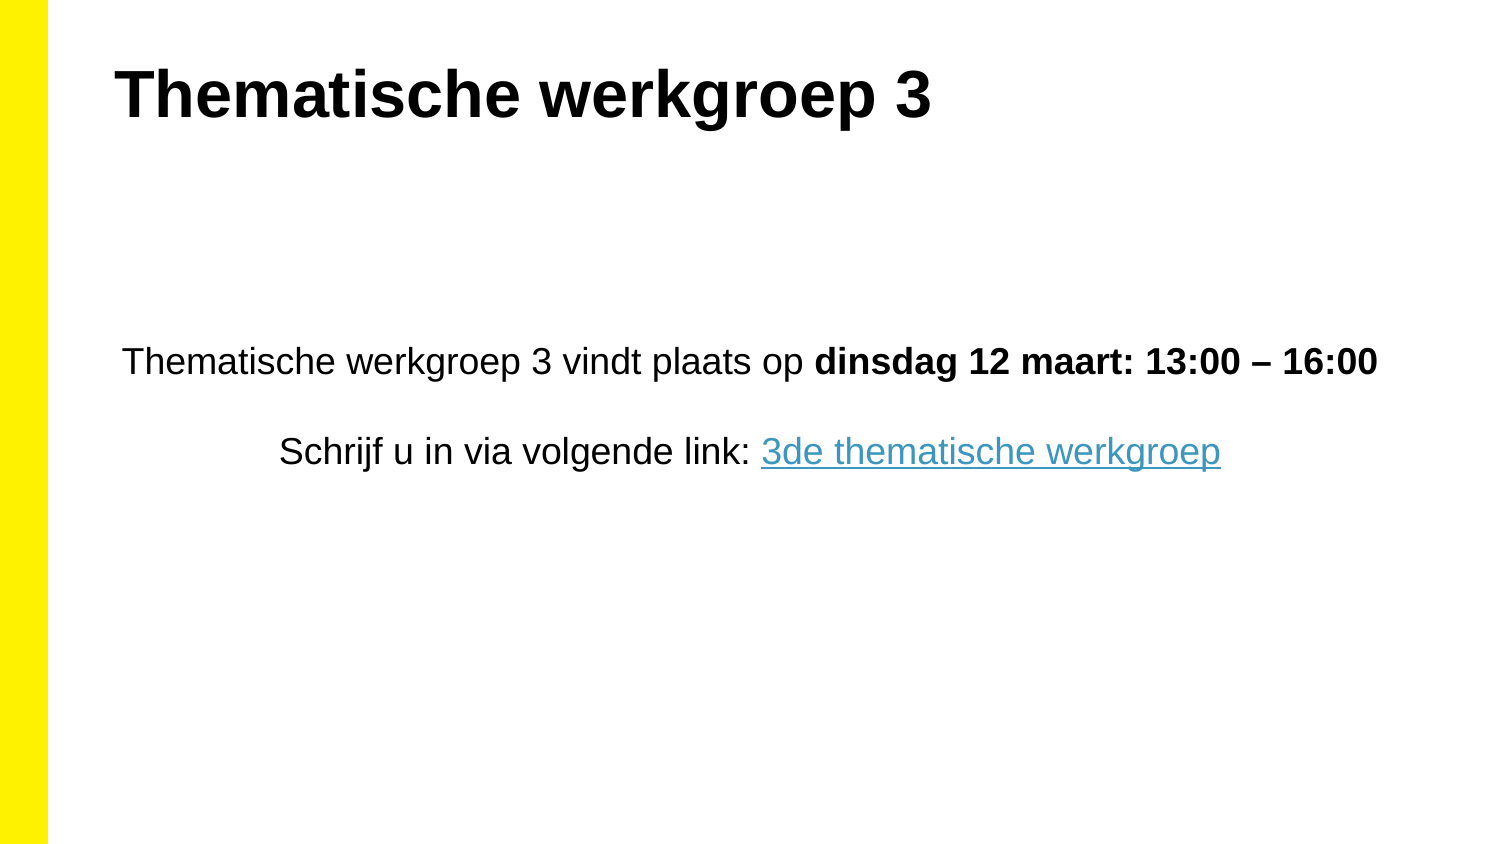

Thematische werkgroep 3
Thematische werkgroep 3 vindt plaats op dinsdag 12 maart: 13:00 – 16:00

Schrijf u in via volgende link: 3de thematische werkgroep